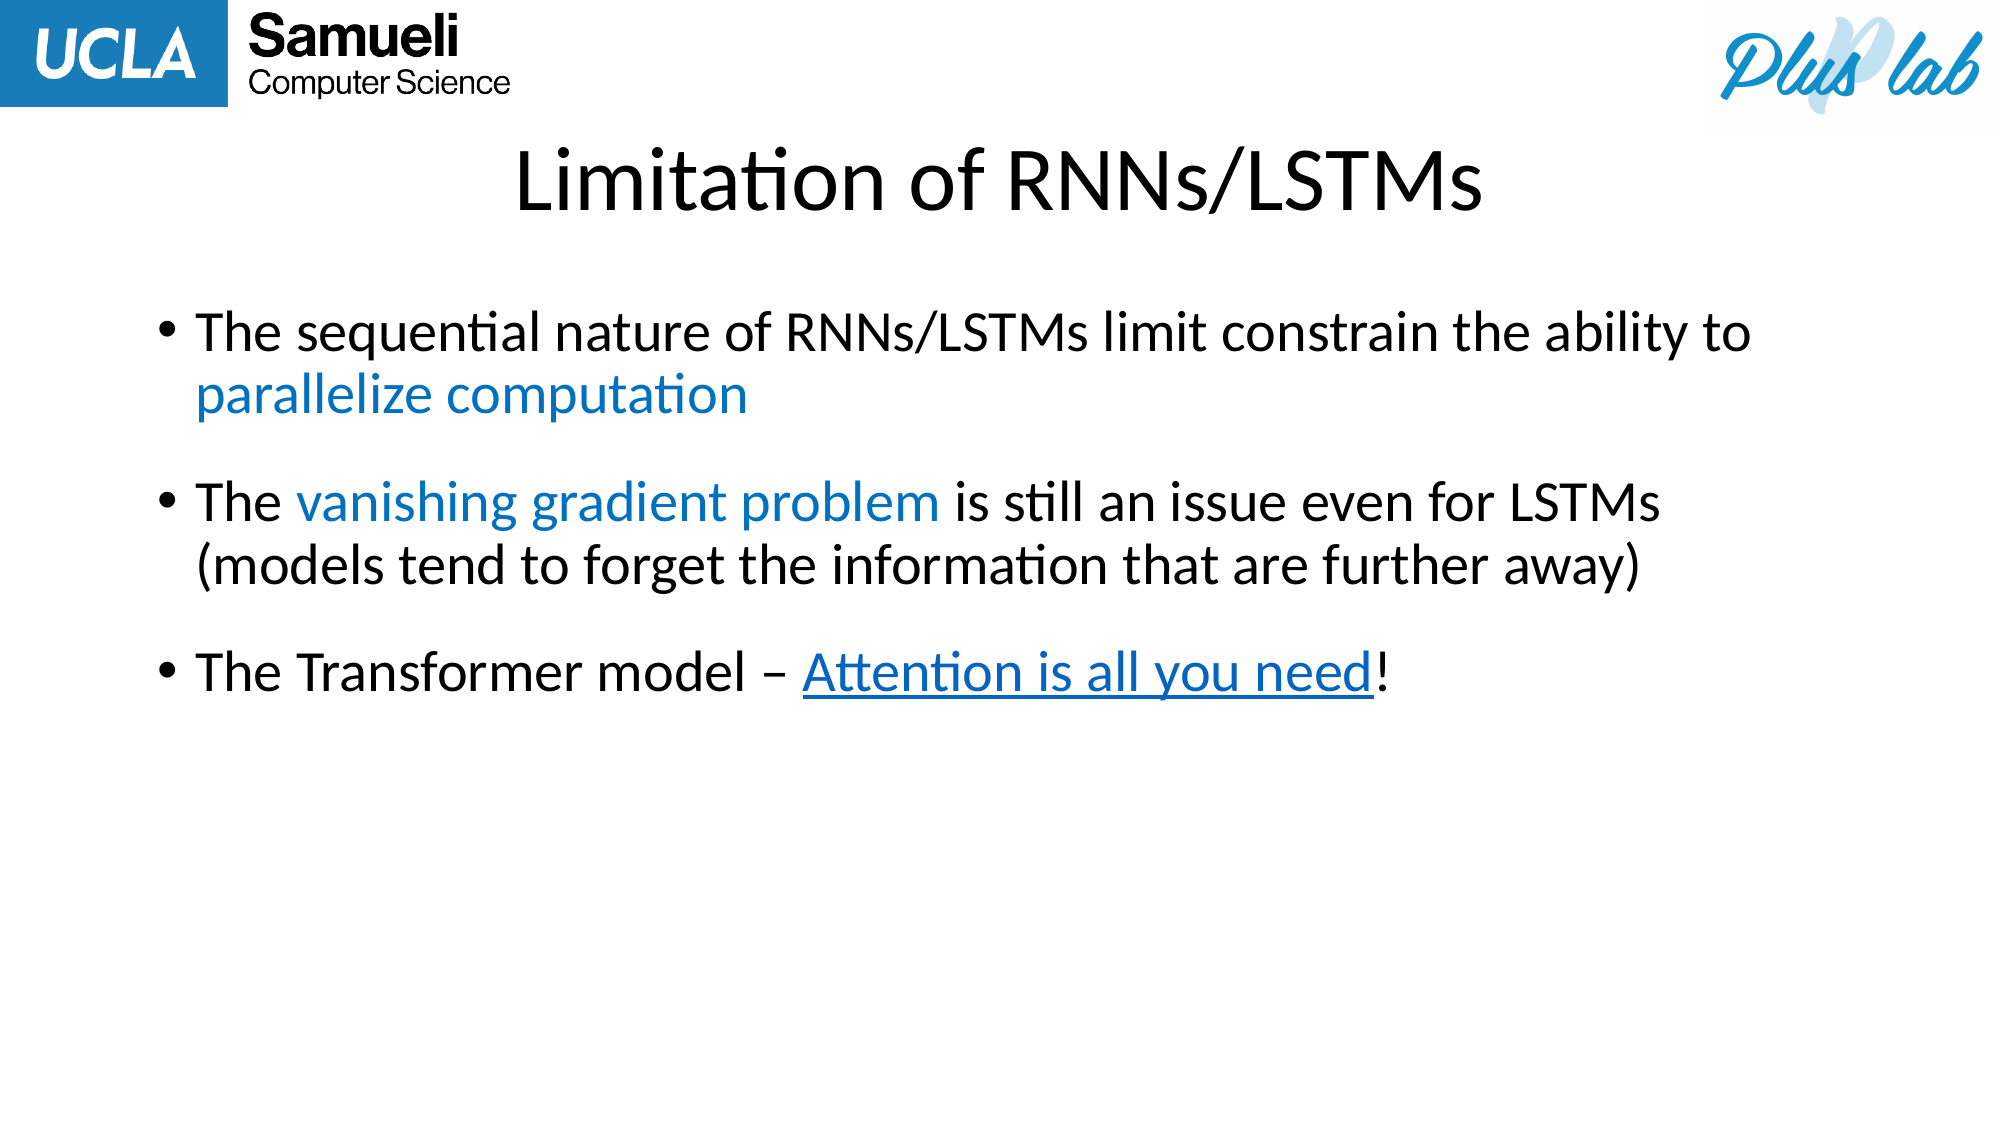

# Limitation of RNNs/LSTMs
The sequential nature of RNNs/LSTMs limit constrain the ability to parallelize computation
The vanishing gradient problem is still an issue even for LSTMs (models tend to forget the information that are further away)
The Transformer model – Attention is all you need!